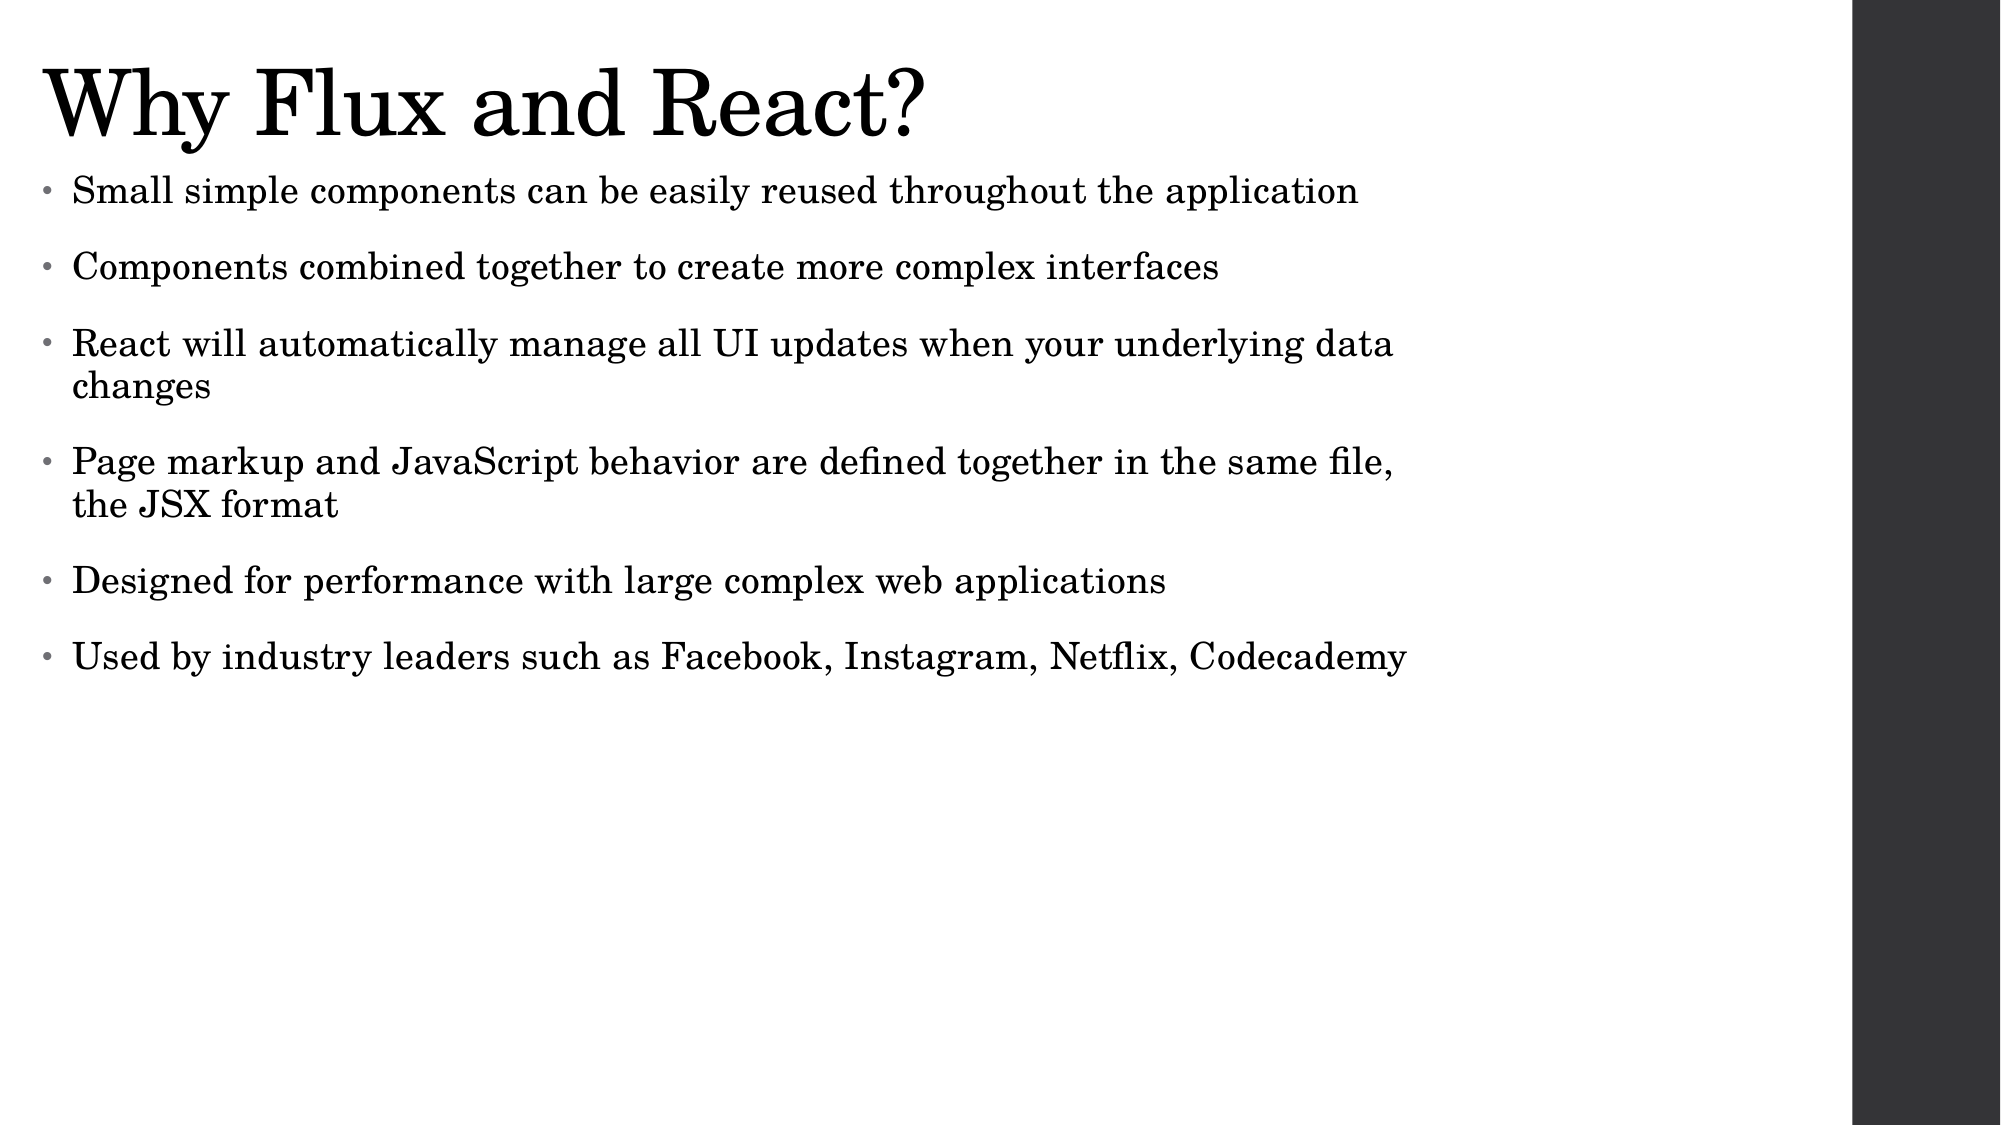

# Why Flux and React?
Small simple components can be easily reused throughout the application
Components combined together to create more complex interfaces
React will automatically manage all UI updates when your underlying data changes
Page markup and JavaScript behavior are defined together in the same file, the JSX format
Designed for performance with large complex web applications
Used by industry leaders such as Facebook, Instagram, Netflix, Codecademy